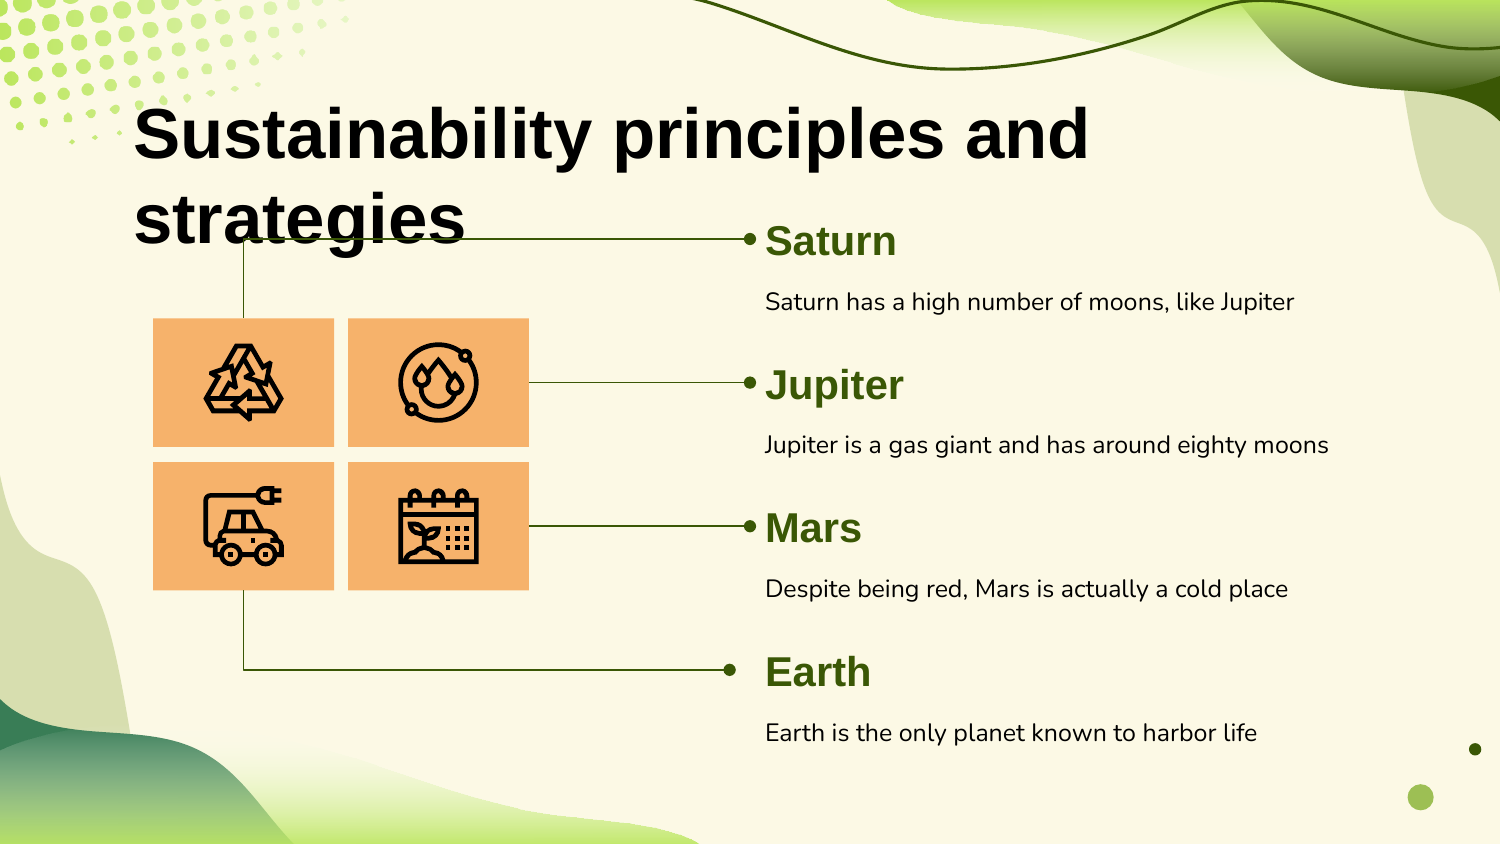

# Sustainability principles and strategies
Saturn
Saturn has a high number of moons, like Jupiter

Jupiter
Jupiter is a gas giant and has around eighty moons

Mars
Despite being red, Mars is actually a cold place
Earth
Earth is the only planet known to harbor life